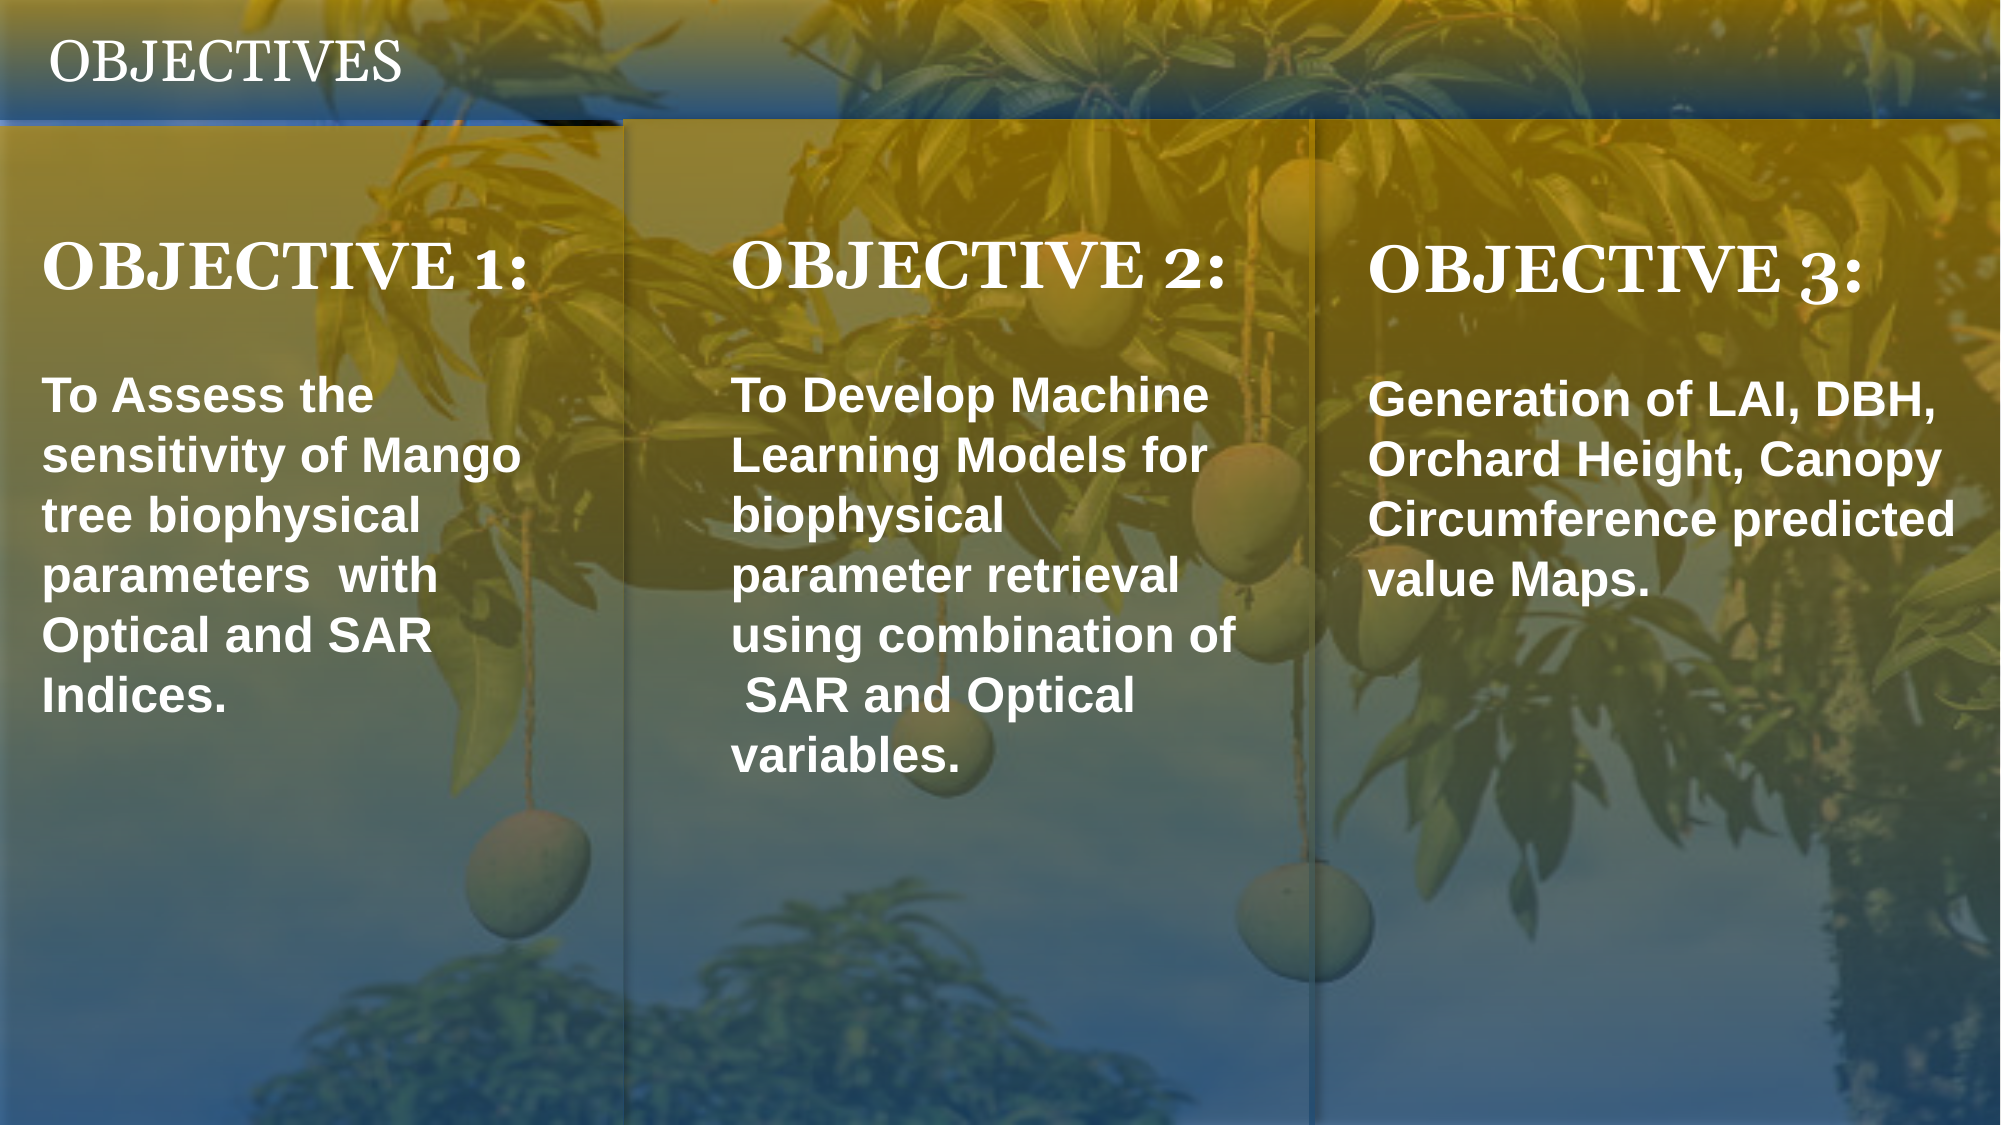

OBJECTIVES
LITERATURE SURVEY AND GAP IN RESEARCH
Introduction

OBJECTIVE 2:

To Develop Machine Learning Models for biophysical parameter retrieval  using combination of  SAR and Optical variables.

OBJECTIVE 3:

Generation of LAI, DBH, Orchard Height, Canopy Circumference predicted value Maps.

OBJECTIVE 1:

To Assess the sensitivity of Mango tree biophysical parameters  with Optical and SAR Indices.
Biophysical characteristics encompass a wide range of parameters that describe the Earth's surface and its interactions with the atmosphere. These include but are not limited to soil moisture content, vegetation biomass, land surface temperature, and snow depth. Accurate estimation of these parameters is essential for various applications, including agriculture, hydrology, climate modeling, and natural resource management.

Traditional methods of estimating biophysical characteristics often rely on ground-based measurements, which are limited in spatial coverage and can be labor-intensive and costly. However, advancements in remote sensing technology, particularly in the domain of microwave remote sensing, have revolutionized our ability to observe and quantify these parameters over large areas and at frequent intervals.

Microwave remote sensing offers several advantages over optical remote sensing techniques. It is less affected by atmospheric conditions such as clouds, fog, and haze, allowing for all-weather and day-night observations. Moreover, microwaves can penetrate vegetation and soil, providing valuable information about subsurface properties and overcoming the limitations of optical sensors, which are typically hindered by surface reflectance.

Throughout this presentation, we will explore how the integration of microwave data and machine learning techniques facilitates the estimation of biophysical parameters at various spatial and temporal scales. We'll examine the underlying principles of microwave interaction with the Earth's surface, discuss the role of machine learning in environmental assessment, and showcase case studies highlighting successful applications of this approach.

Very few studies have been conducted to map mango orchards using Remote sensing. A study was conducted in 2014 which used high resolution data for generation of an inventory for orchards.

A review on the use of Sentinel-2 data for phenological studies state that very few studies have been carried out on the use of Red-Edge bands for phenological studies. Some studies have shown the potential of these bands require more research in this direction. To substantiate the capabilities of Sentinel-2 imagery for monitoring phenology, more studies must be carried out (Misra et al.,2020).

Debastiani et al. (2019) were one of the pioneers to use Sentinel-1 imagery to estimate above-ground biomass in the Amazon region, specifically in the Jamari National Forest, State of Rondônia, using not only SAR backscatter at VV and VH polarizations as well as texture metrics and the combination with vegetation indexes from Sentinel-2 optical data. The authors concluded that the use of Sentinel-1 C-band allowed to accurately quantify (RMSE = 23.9%) forest biophysical parameters, however, the integration of optical and texture data enabled an improvement in modeling when compared only with the SAR data, and the Random Tree algorithm was the model with best performance among the others evaluated.

SAR image is relevant for the modeling of aboveground biomass with errors inferior to 20%, demonstrating the potential of use of SAR data and techniques to estimate biomass of natural and planted forests when compared to field inventory only, optimizing the survey of information in large areas with acceptable precision (SANTOS et al., 2014).